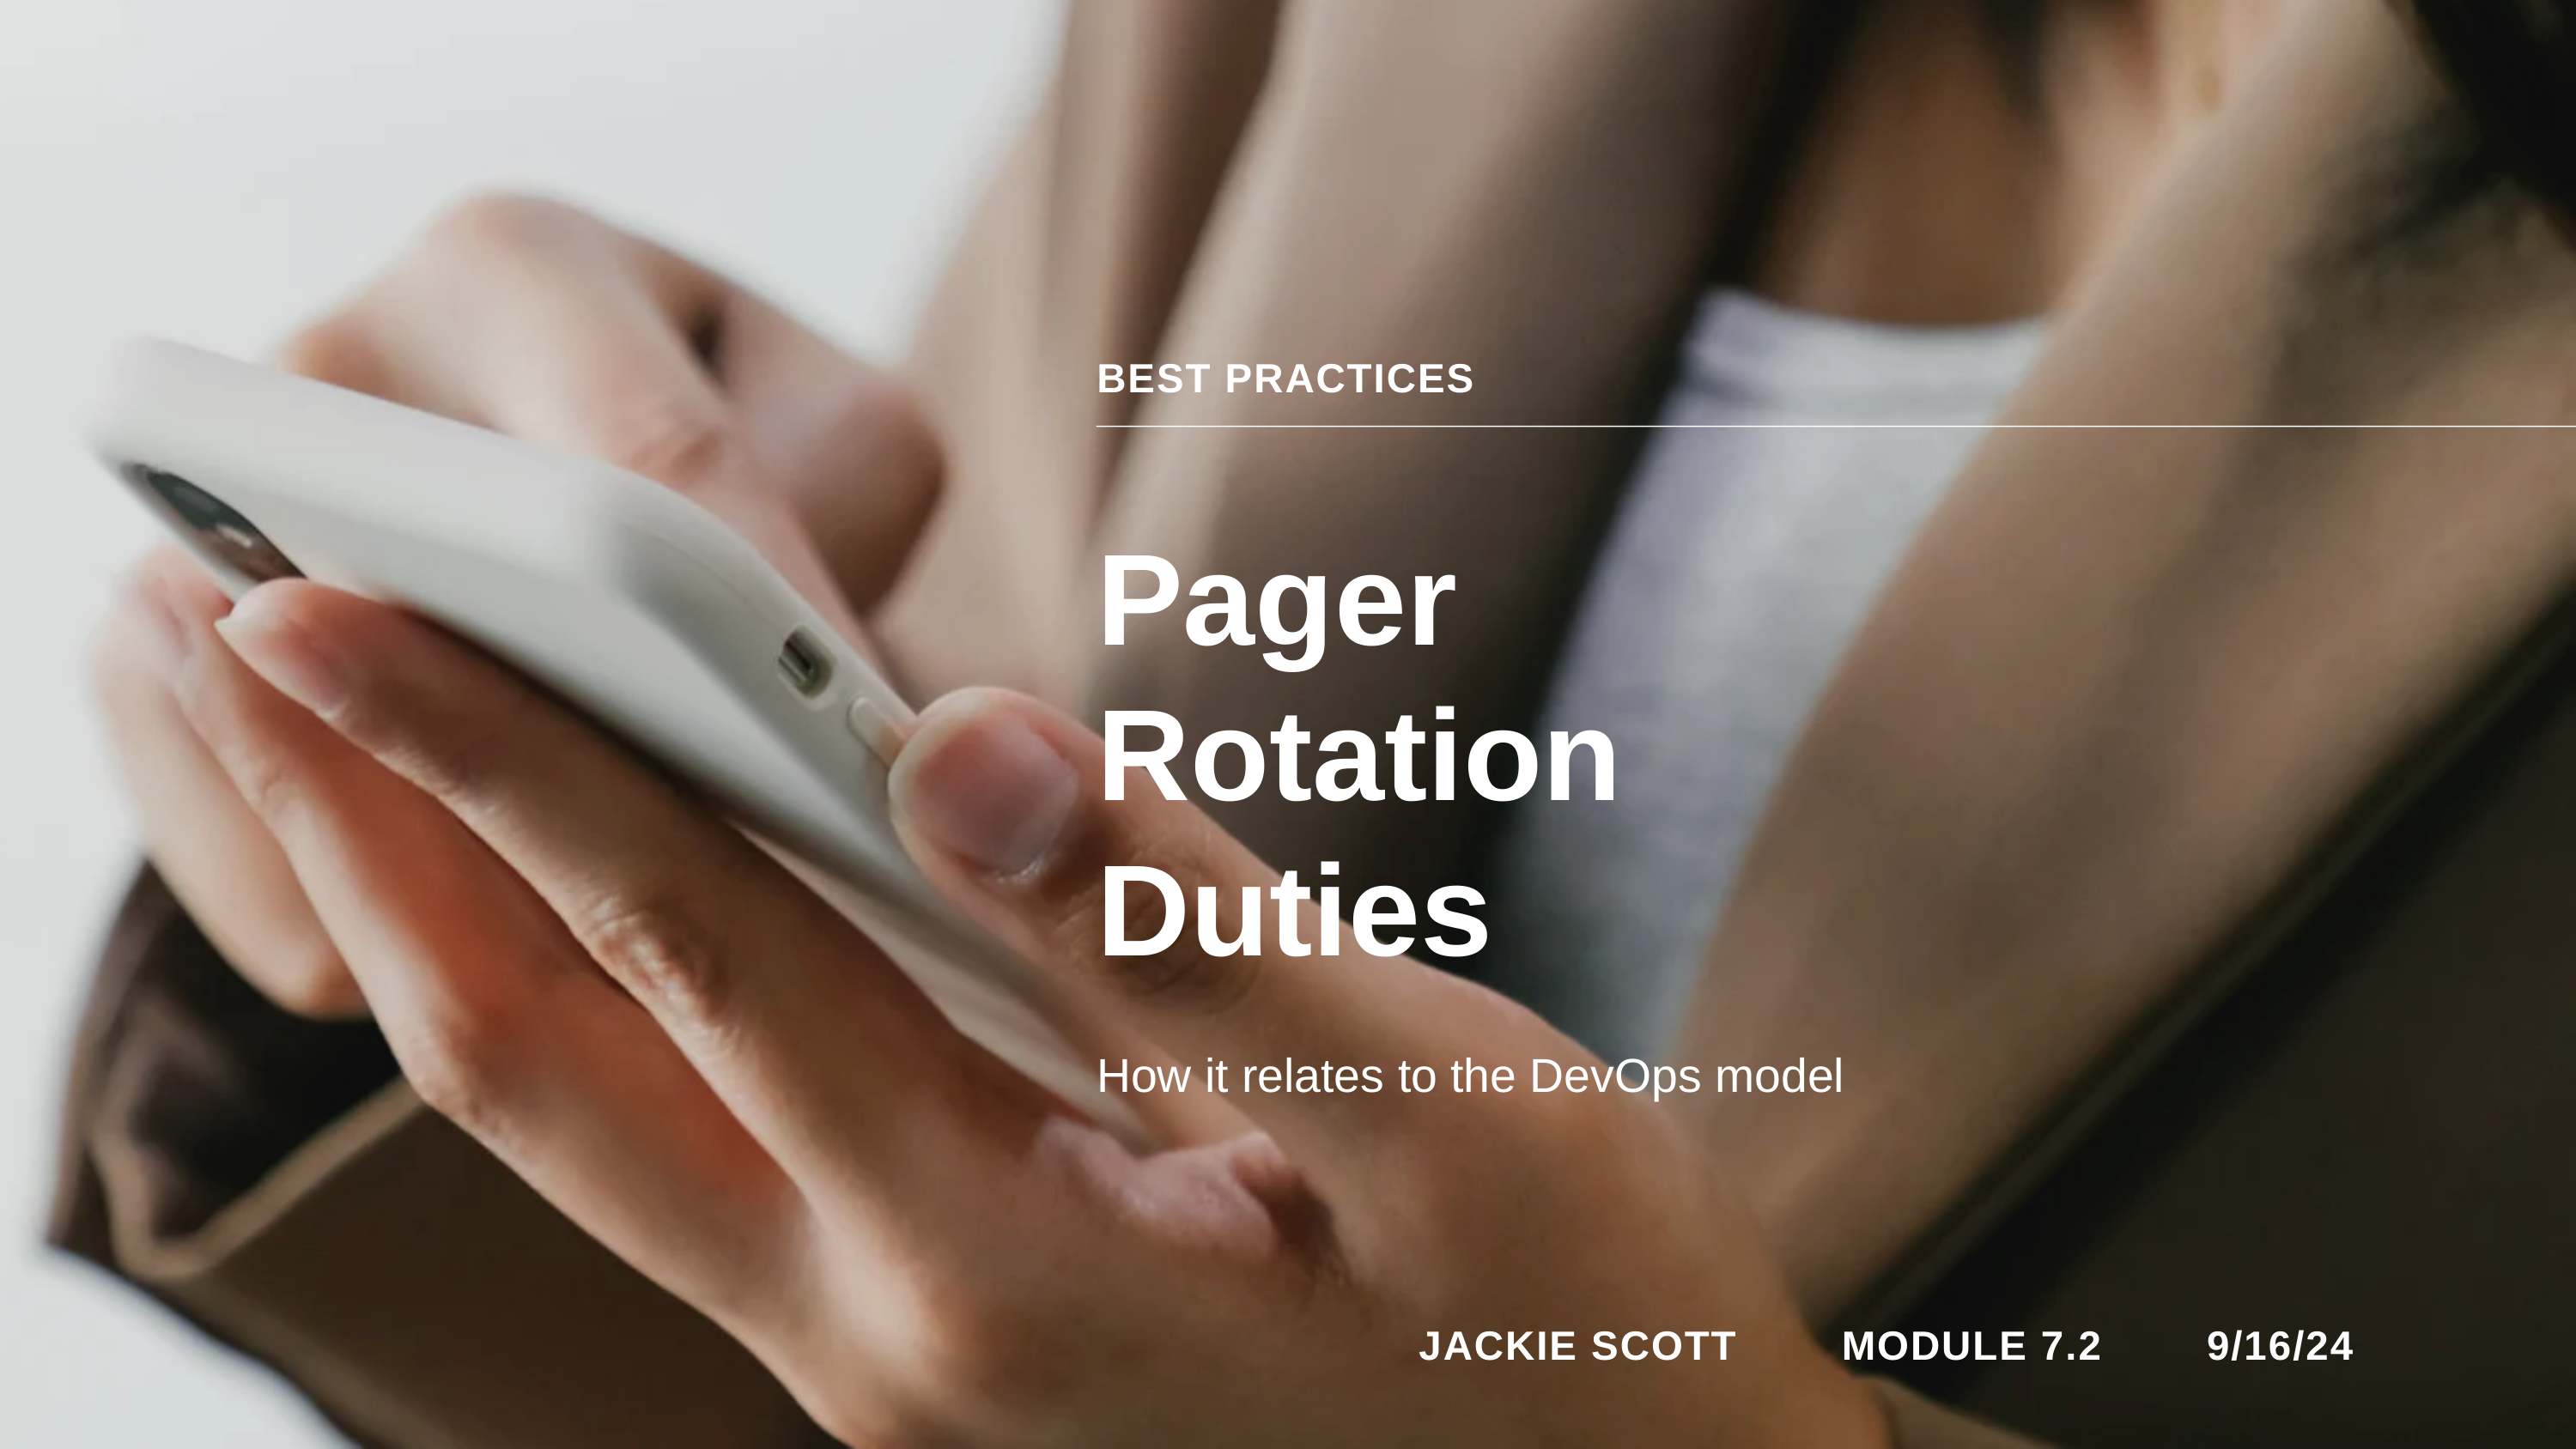

BEST PRACTICES

Pager
Rotation
Duties
How it relates to the DevOps model
JACKIE SCOTT        MODULE 7.2        9/16/24